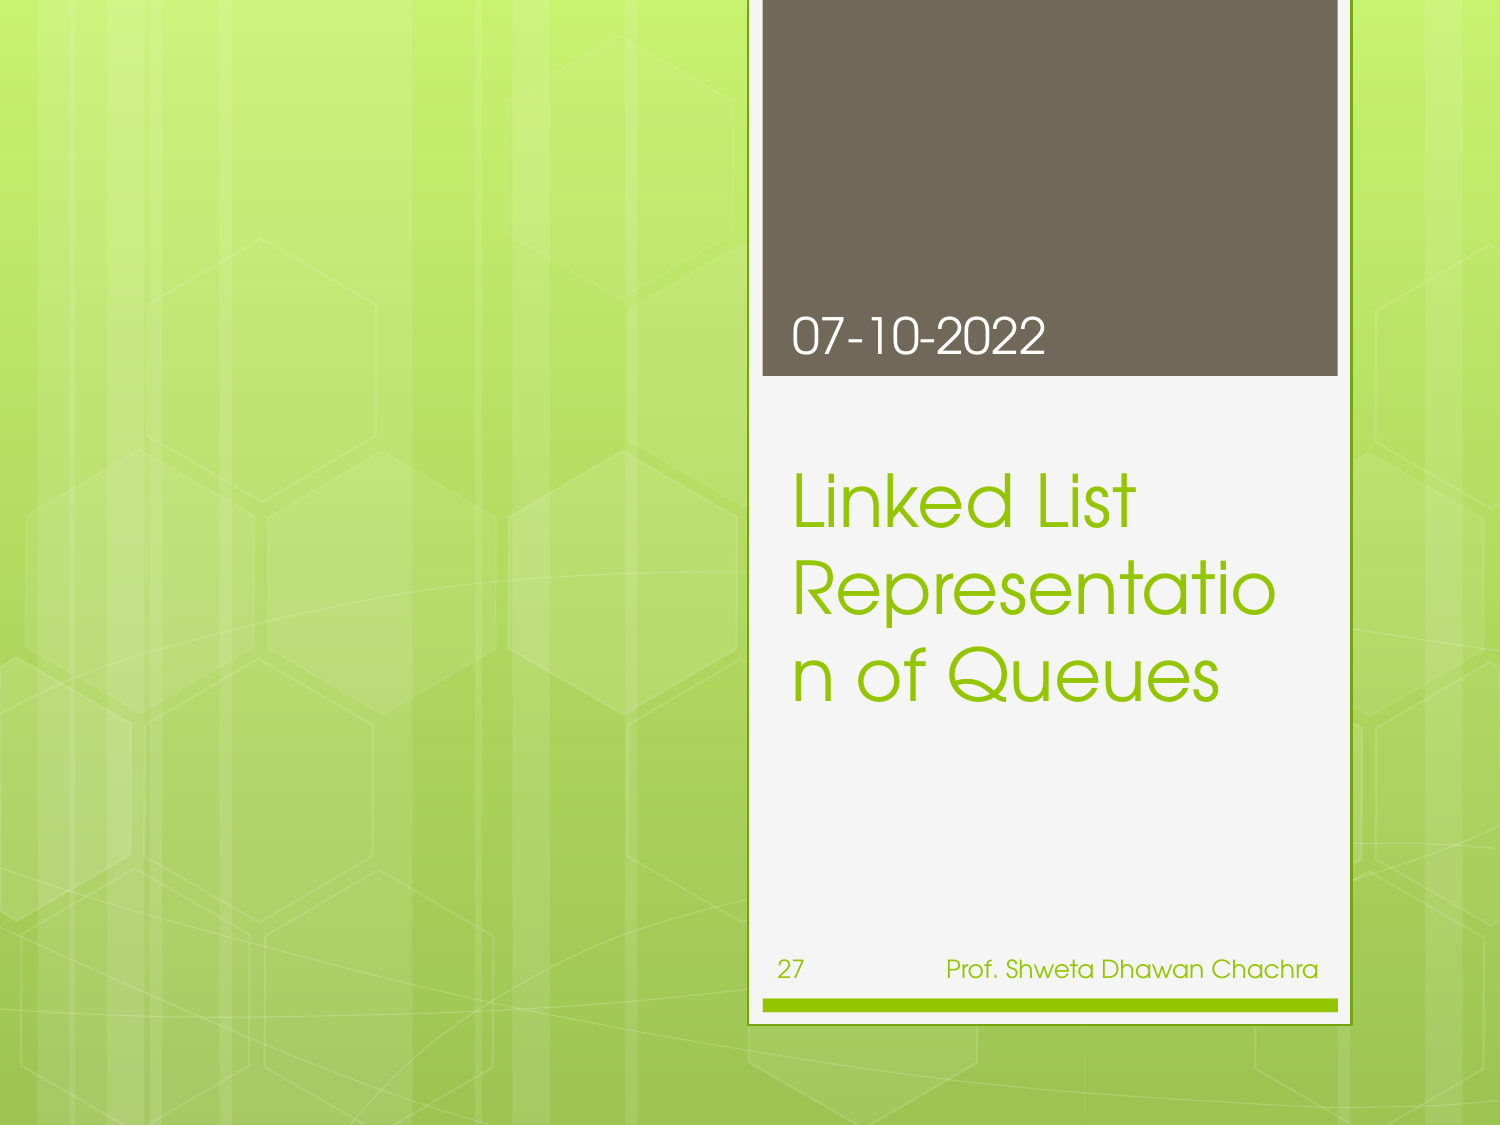

07-10-2022
# Linked List Representation of Queues

27
Prof. Shweta Dhawan Chachra